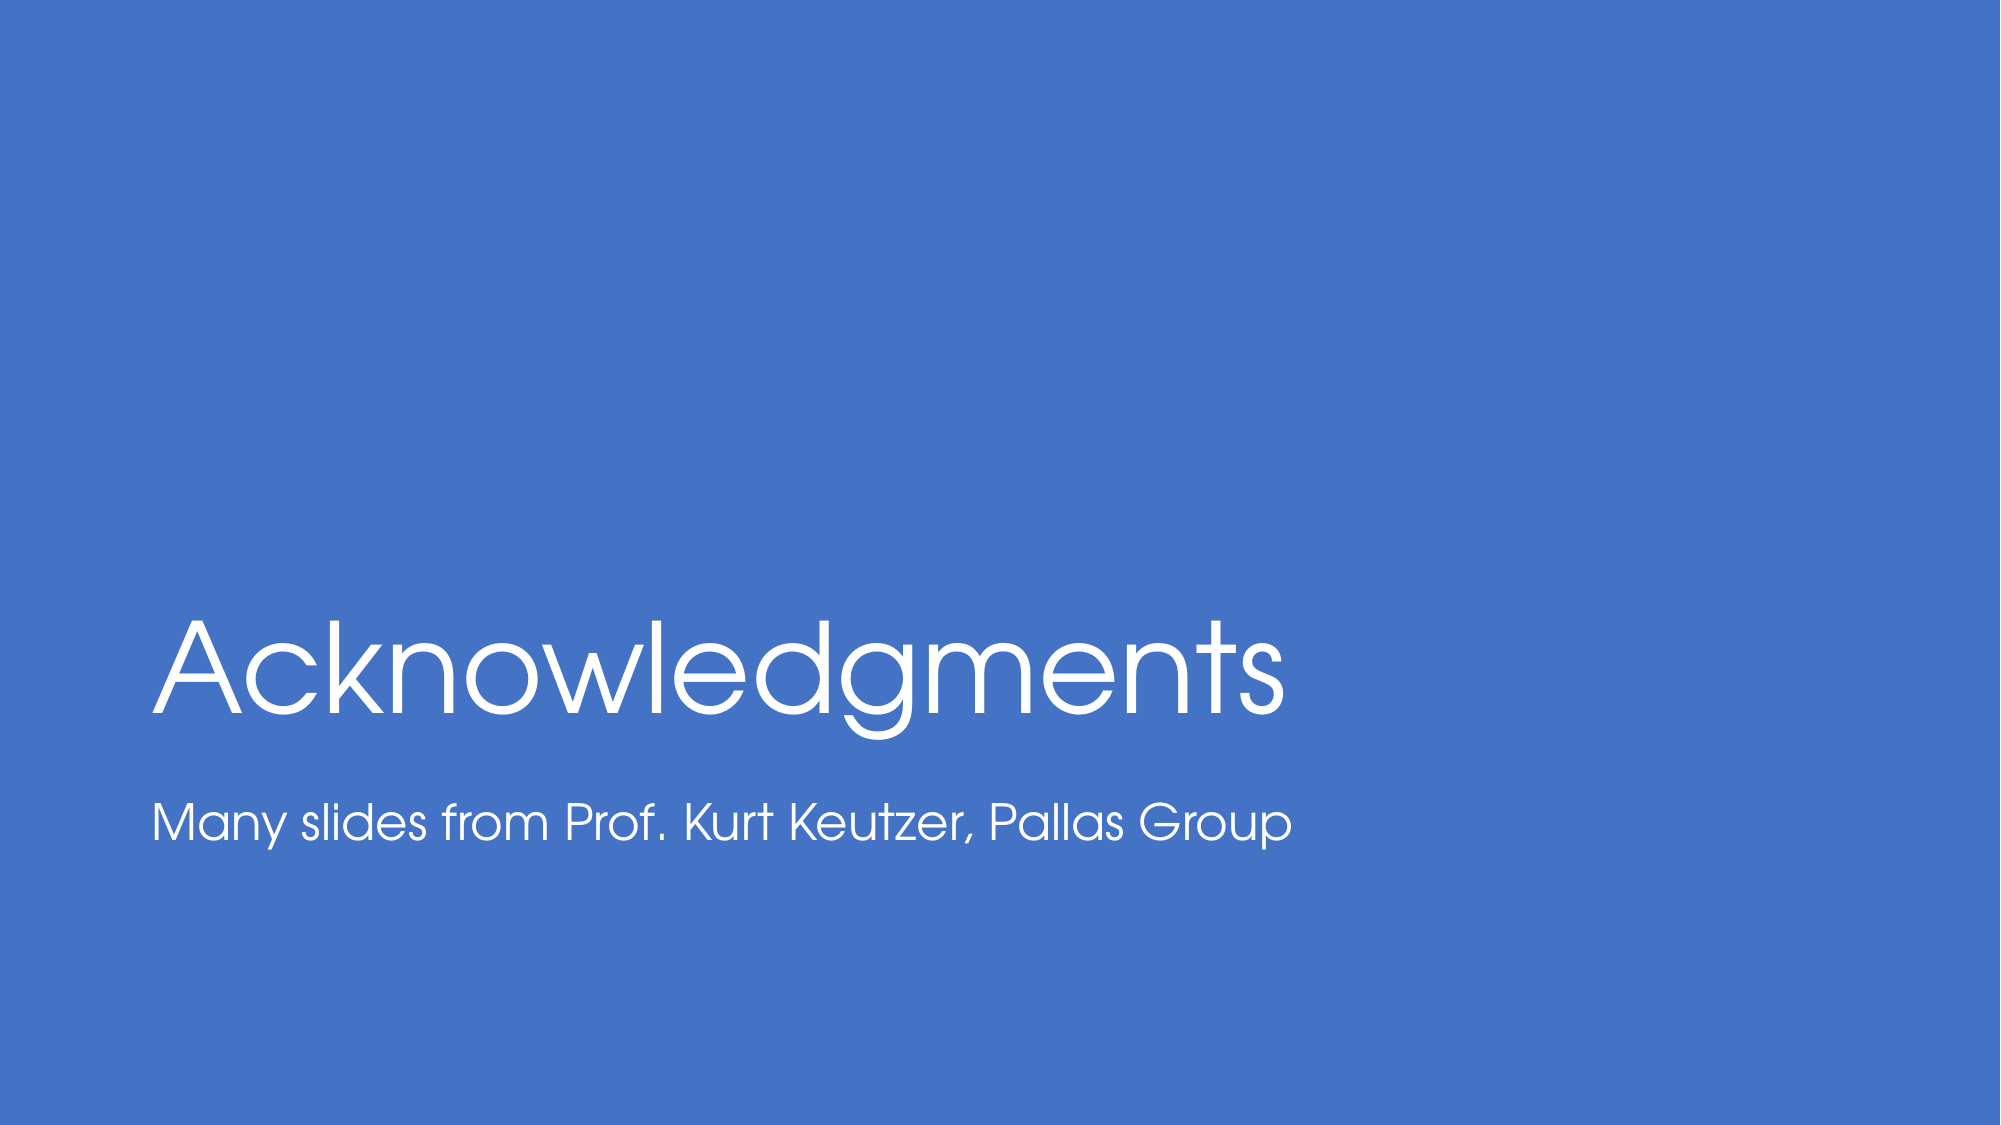

# Acknowledgments
Many slides from Prof. Kurt Keutzer, Pallas Group